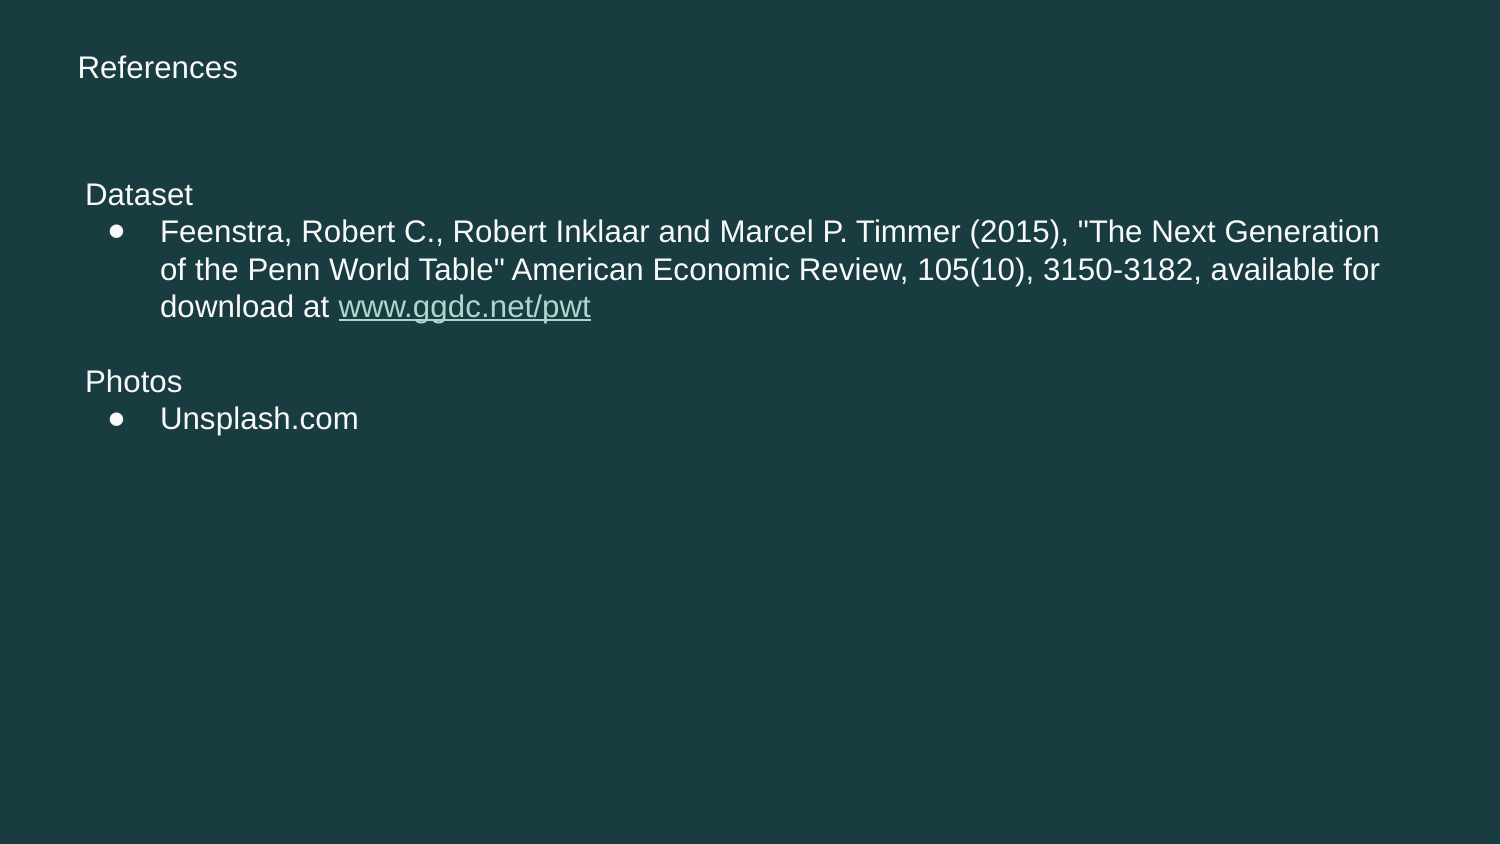

References
Dataset
Feenstra, Robert C., Robert Inklaar and Marcel P. Timmer (2015), "The Next Generation of the Penn World Table" American Economic Review, 105(10), 3150-3182, available for download at www.ggdc.net/pwt

Photos
Unsplash.com